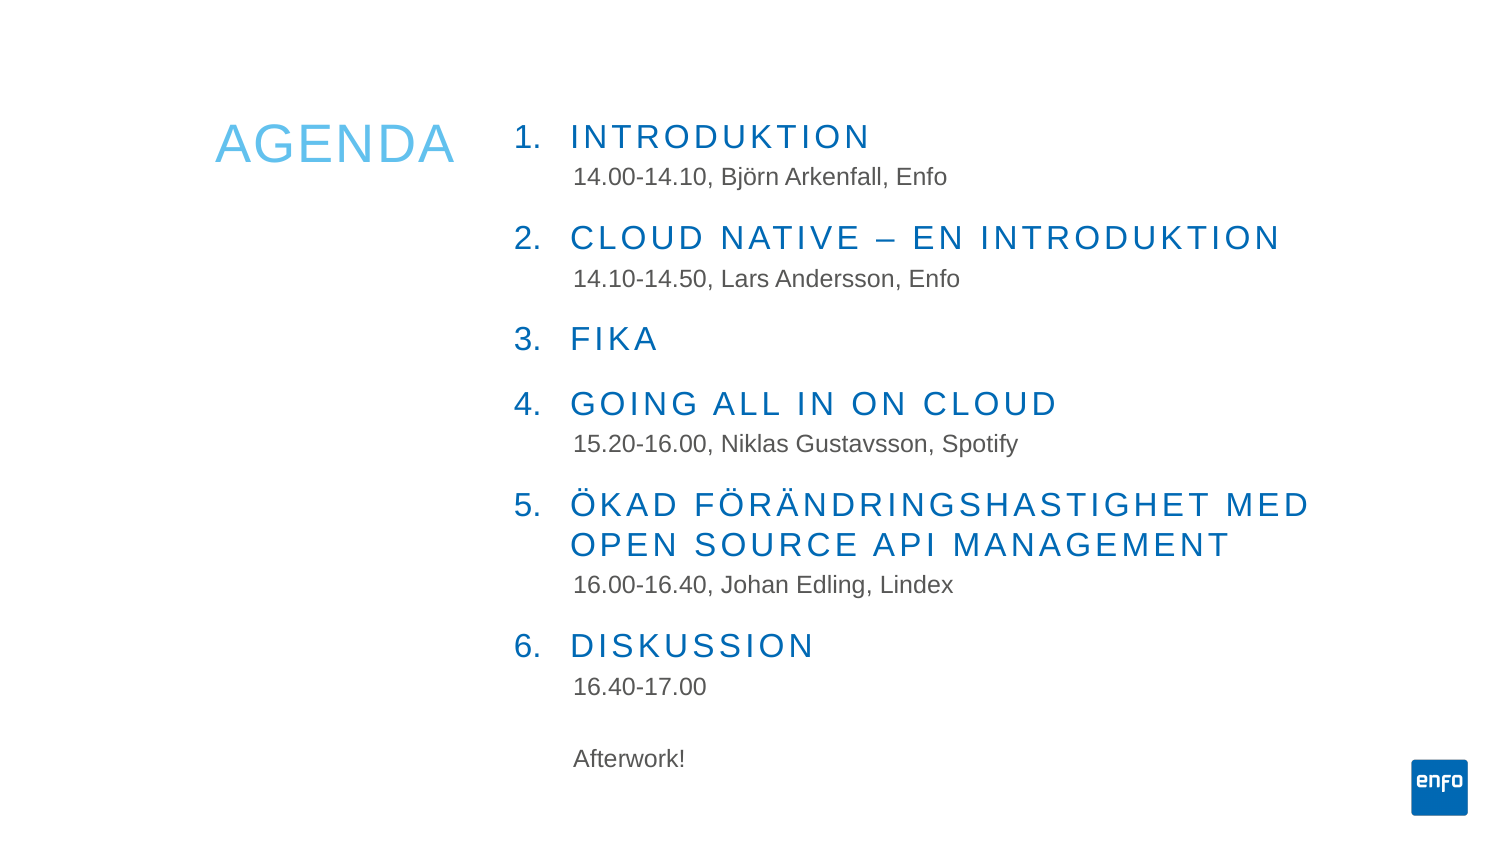

# AGENDA
INTRODUKTION
14.00-14.10, Björn Arkenfall, Enfo
Cloud Native – en introduktion
14.10-14.50, Lars Andersson, Enfo
FIKA
Going all in on cloud
15.20-16.00, Niklas Gustavsson, Spotify
Ökad förändringshastighet med open source api management
16.00-16.40, Johan Edling, Lindex
Diskussion
16.40-17.00

Afterwork!